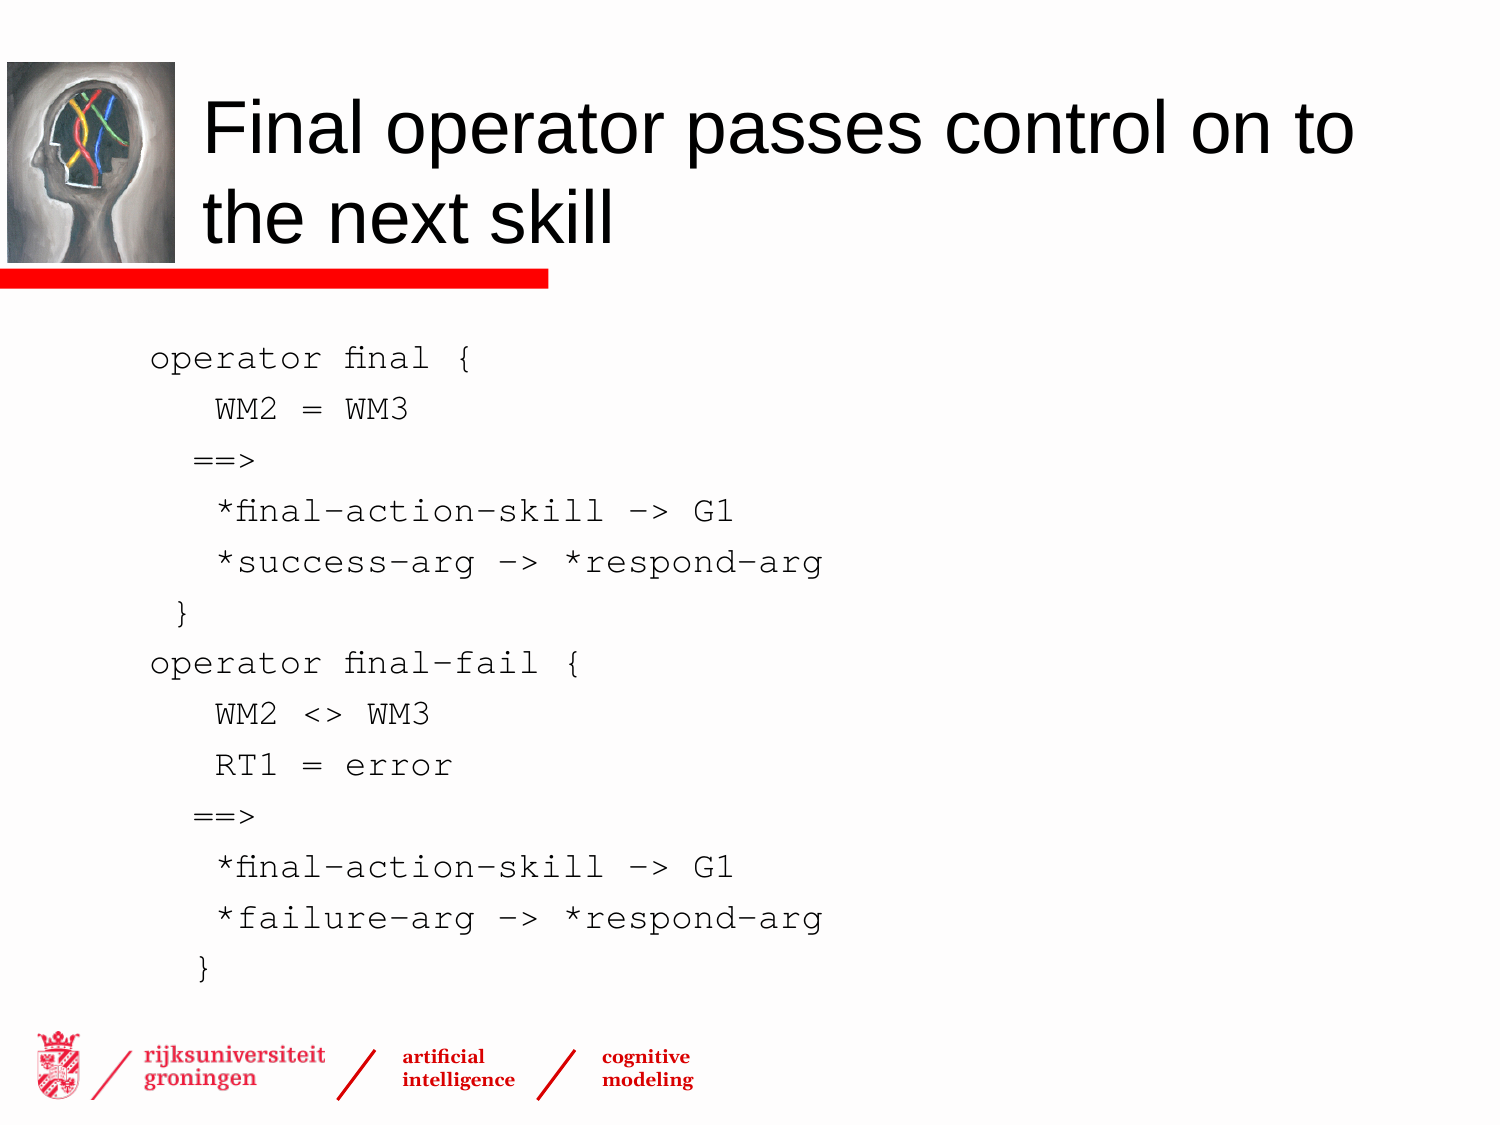

# Final operator passes control on to the next skill
 operator final {
    WM2 = WM3
   ==>
    *final-action-skill -> G1
    *success-arg -> *respond-arg
  }
 operator final-fail {
    WM2 <> WM3
    RT1 = error
   ==>
    *final-action-skill -> G1
    *failure-arg -> *respond-arg
   }